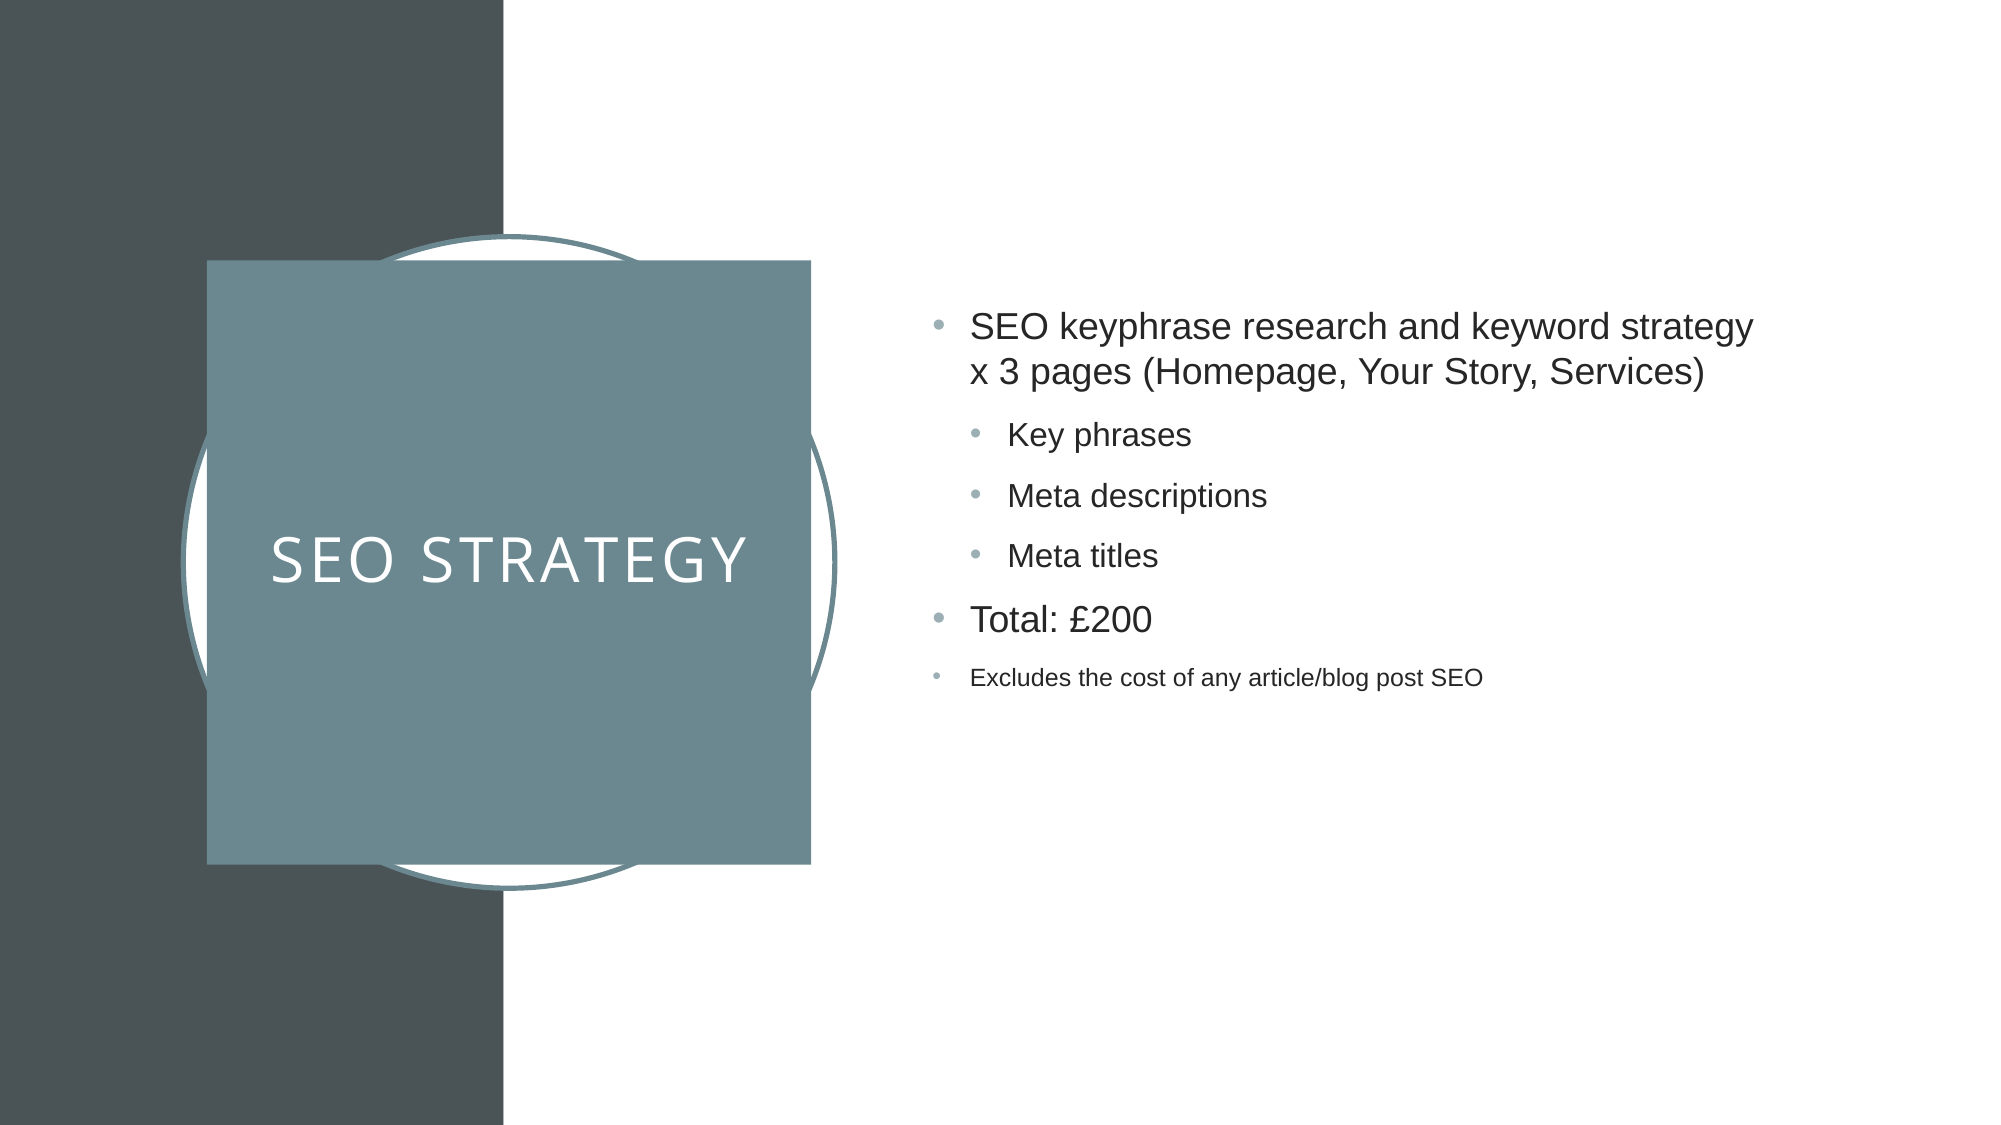

SEO keyphrase research and keyword strategy x 3 pages (Homepage, Your Story, Services)
Key phrases
Meta descriptions
Meta titles
Total: £200
Excludes the cost of any article/blog post SEO

# SEO Strategy